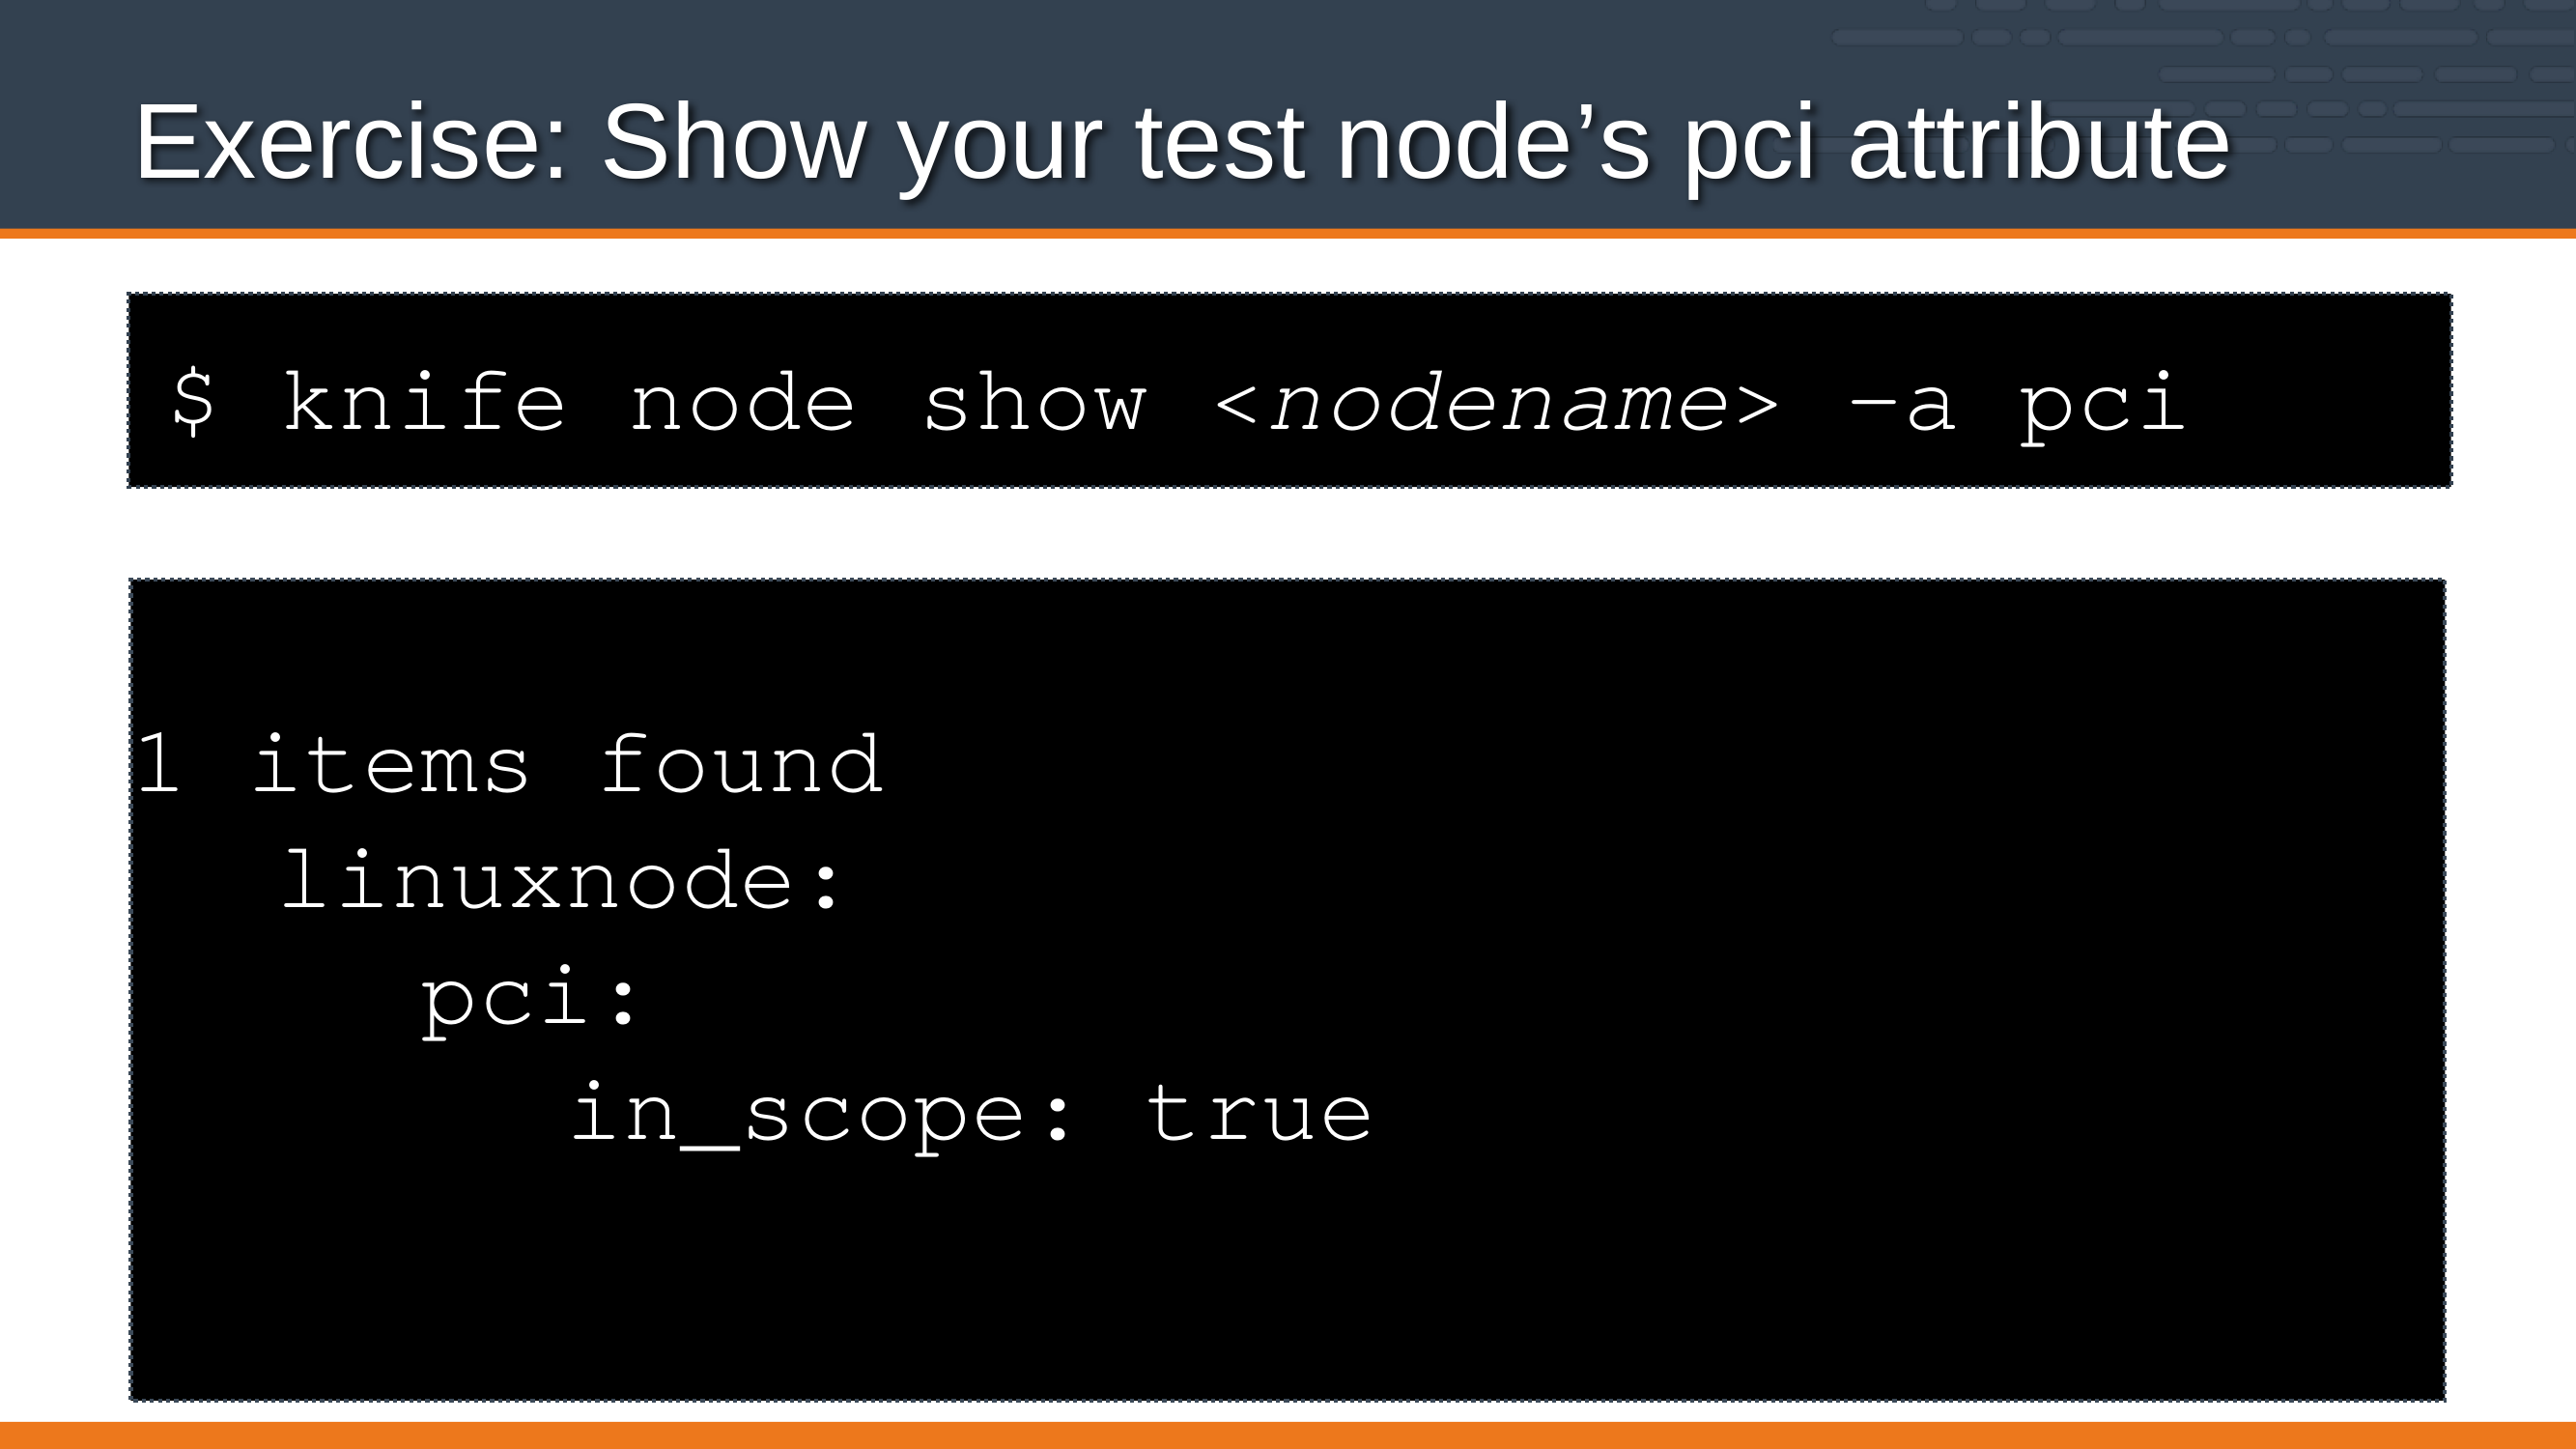

# Exercise: Show your test node’s pci attribute
$ knife node show <nodename> -a pci

1 items found
	linuxnode:
		pci:
			in_scope: true